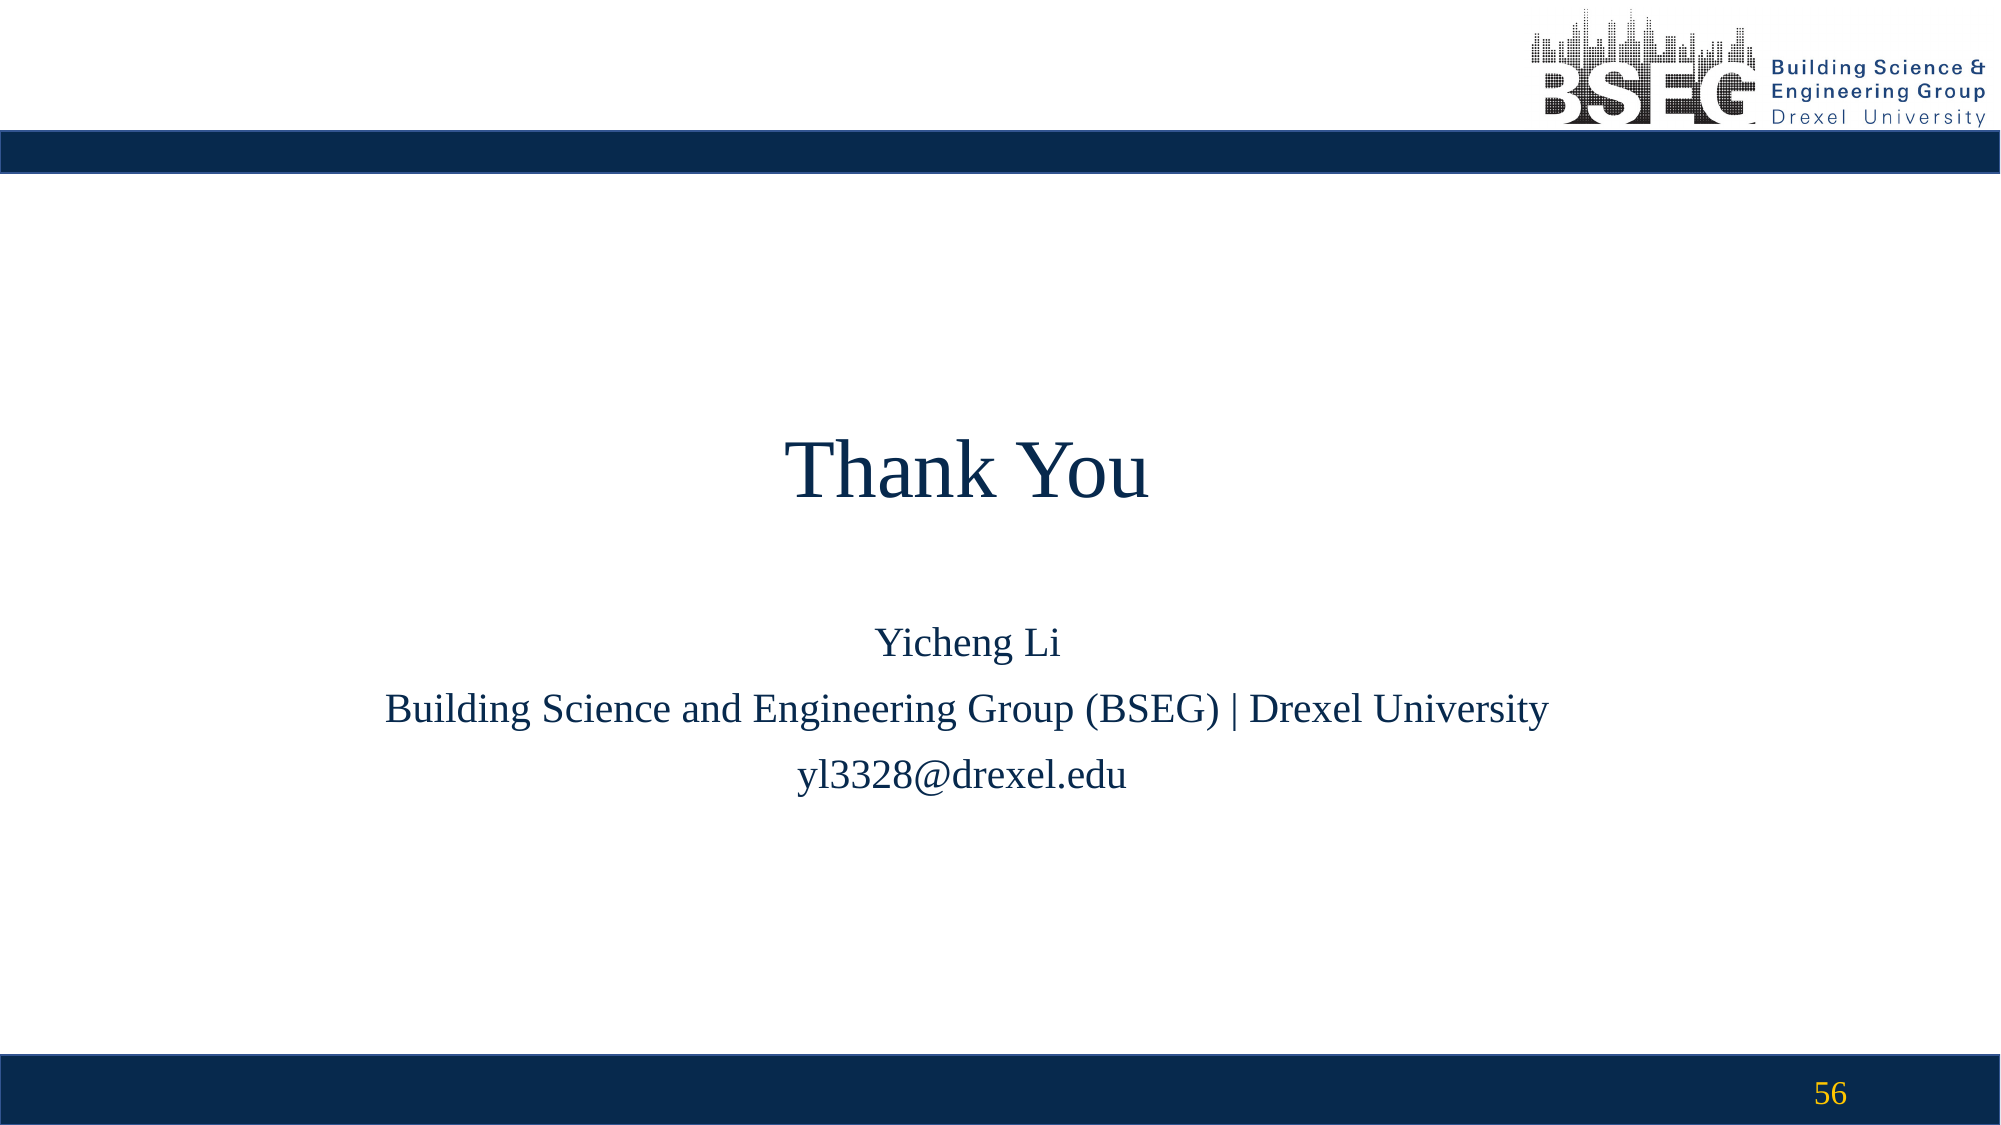

#
Thank You

Yicheng Li
Building Science and Engineering Group (BSEG) | Drexel University
yl3328@drexel.edu

56